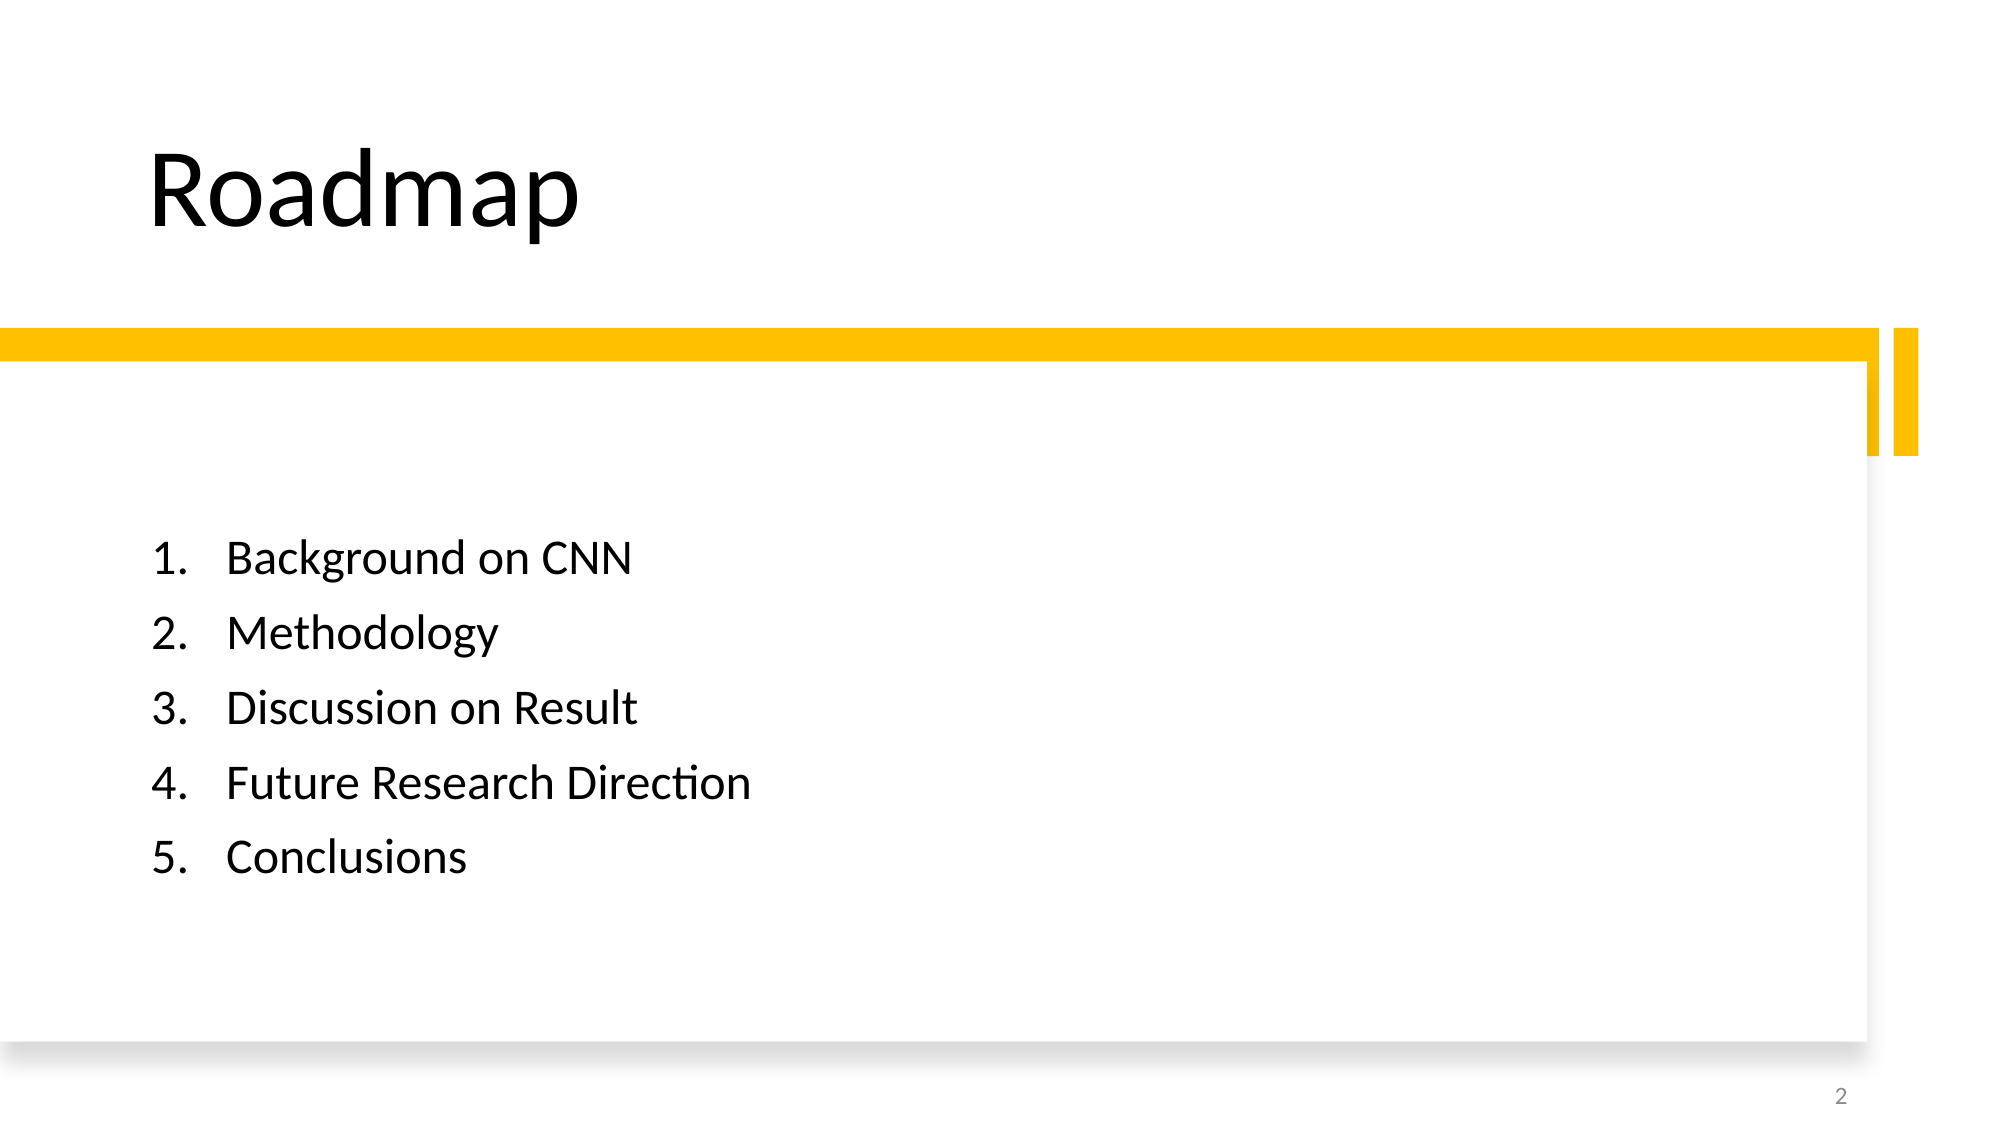

# Roadmap

Background on CNN
Methodology
Discussion on Result
Future Research Direction
Conclusions
2